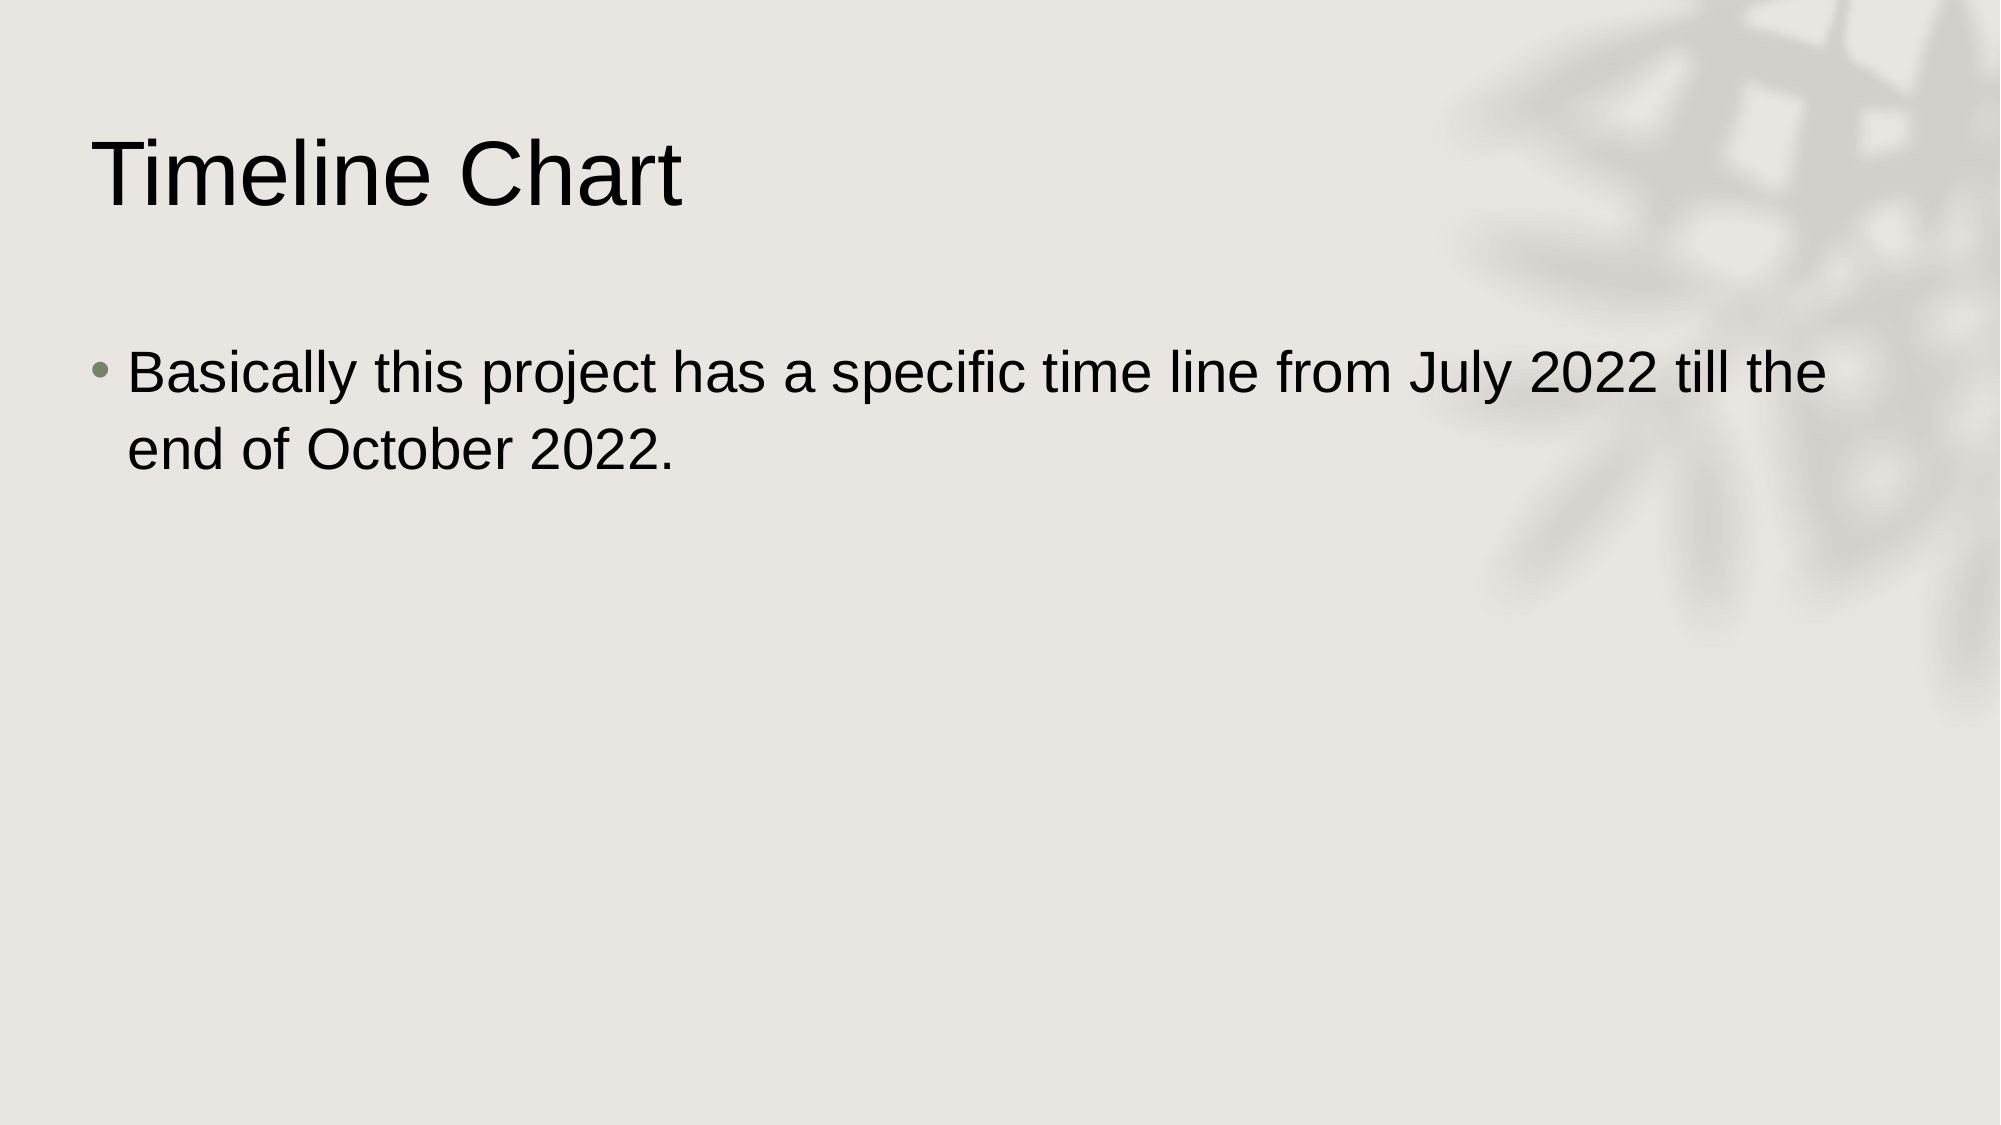

# Timeline Chart
Basically this project has a specific time line from July 2022 till the end of October 2022.